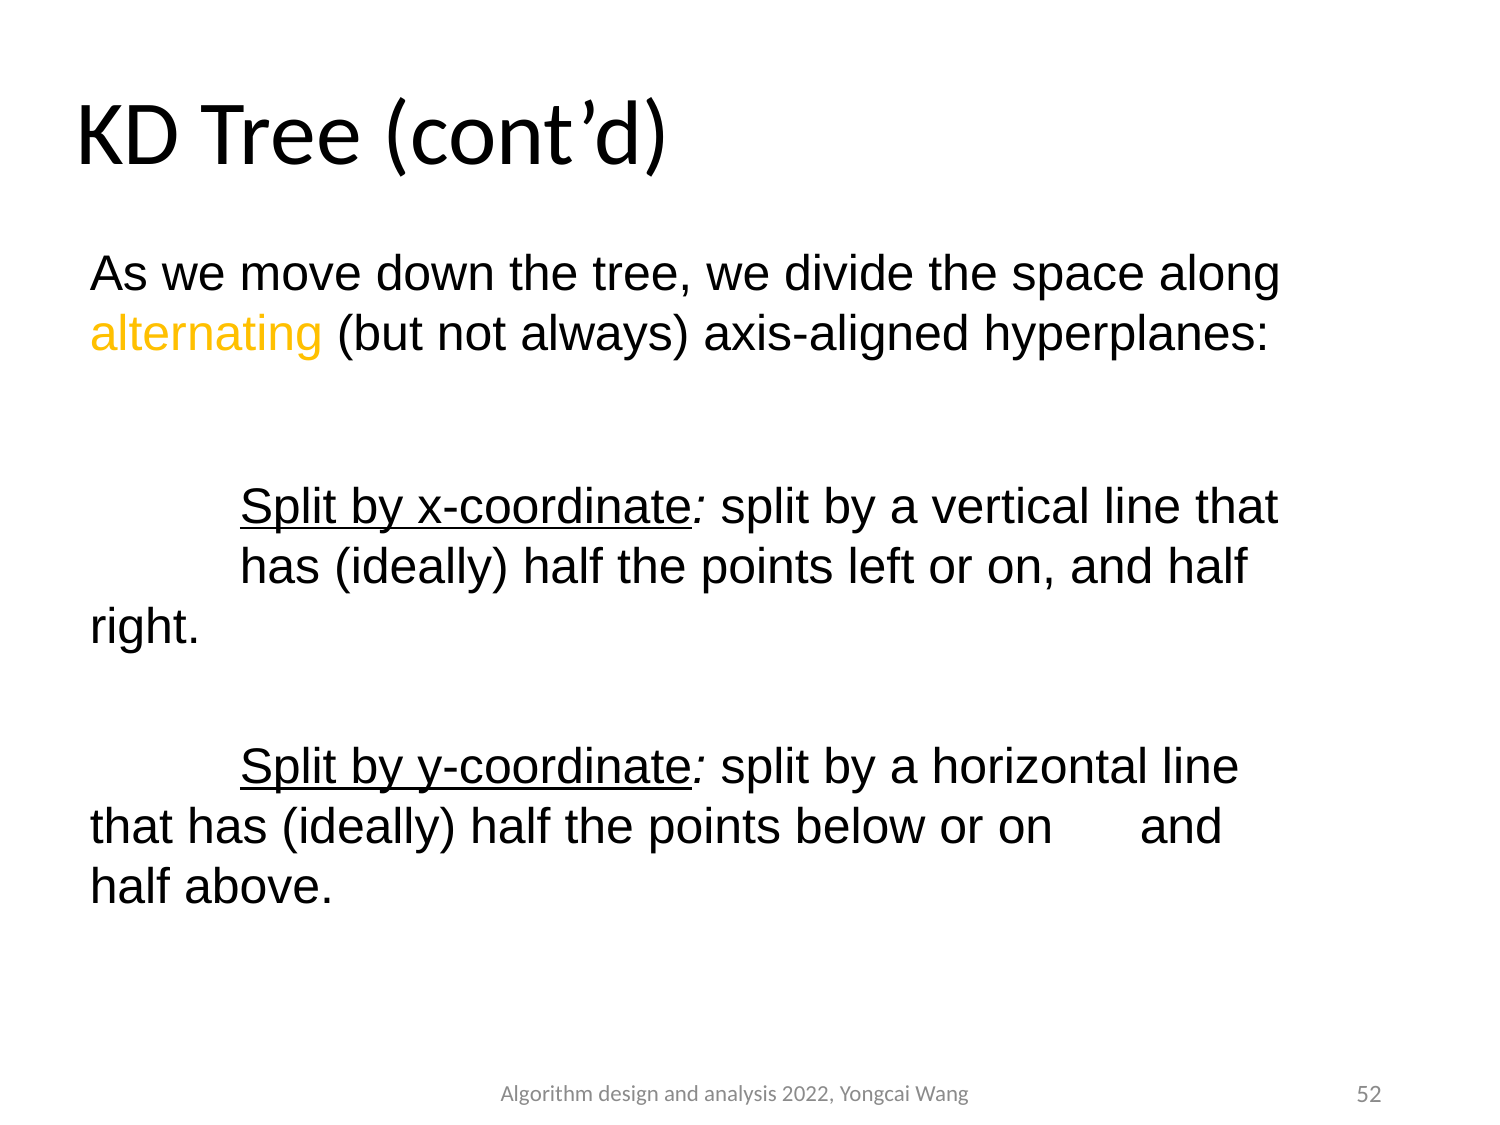

# KD Tree (cont’d)
As we move down the tree, we divide the space along alternating (but not always) axis-aligned hyperplanes:
	Split by x-coordinate: split by a vertical line that 	has (ideally) half the points left or on, and half 	right.

	Split by y-coordinate: split by a horizontal line 	that has (ideally) half the points below or on 	and half above.
Algorithm design and analysis 2022, Yongcai Wang
52